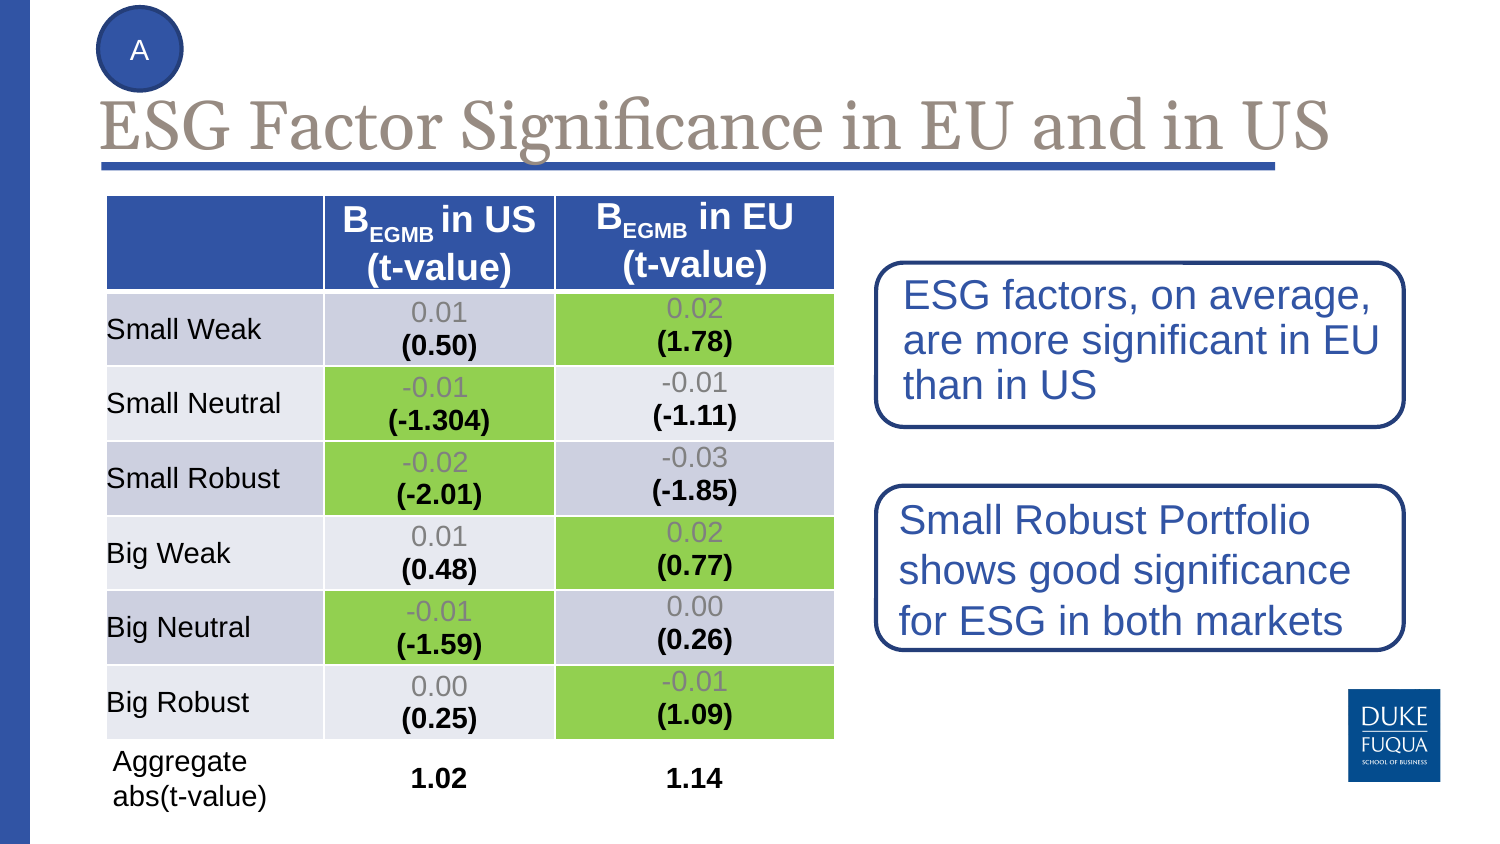

A
# ESG Factor Significance in EU and in US
|  | ΒEGMB in US (t-value) | ΒEGMB in EU (t-value) |
| --- | --- | --- |
| Small Weak | 0.01 (0.50) | 0.02 (1.78) |
| Small Neutral | -0.01  (-1.304) | -0.01 (-1.11) |
| Small Robust | -0.02  (-2.01) | -0.03 (-1.85) |
| Big Weak | 0.01 (0.48) | 0.02 (0.77) |
| Big Neutral | -0.01 (-1.59) | 0.00 (0.26) |
| Big Robust | 0.00 (0.25) | -0.01 (1.09) |

ESG factors, on average, are more significant in EU than in US
Small Robust Portfolio shows good significance for ESG in both markets

Aggregate
abs(t-value)
1.14
1.02